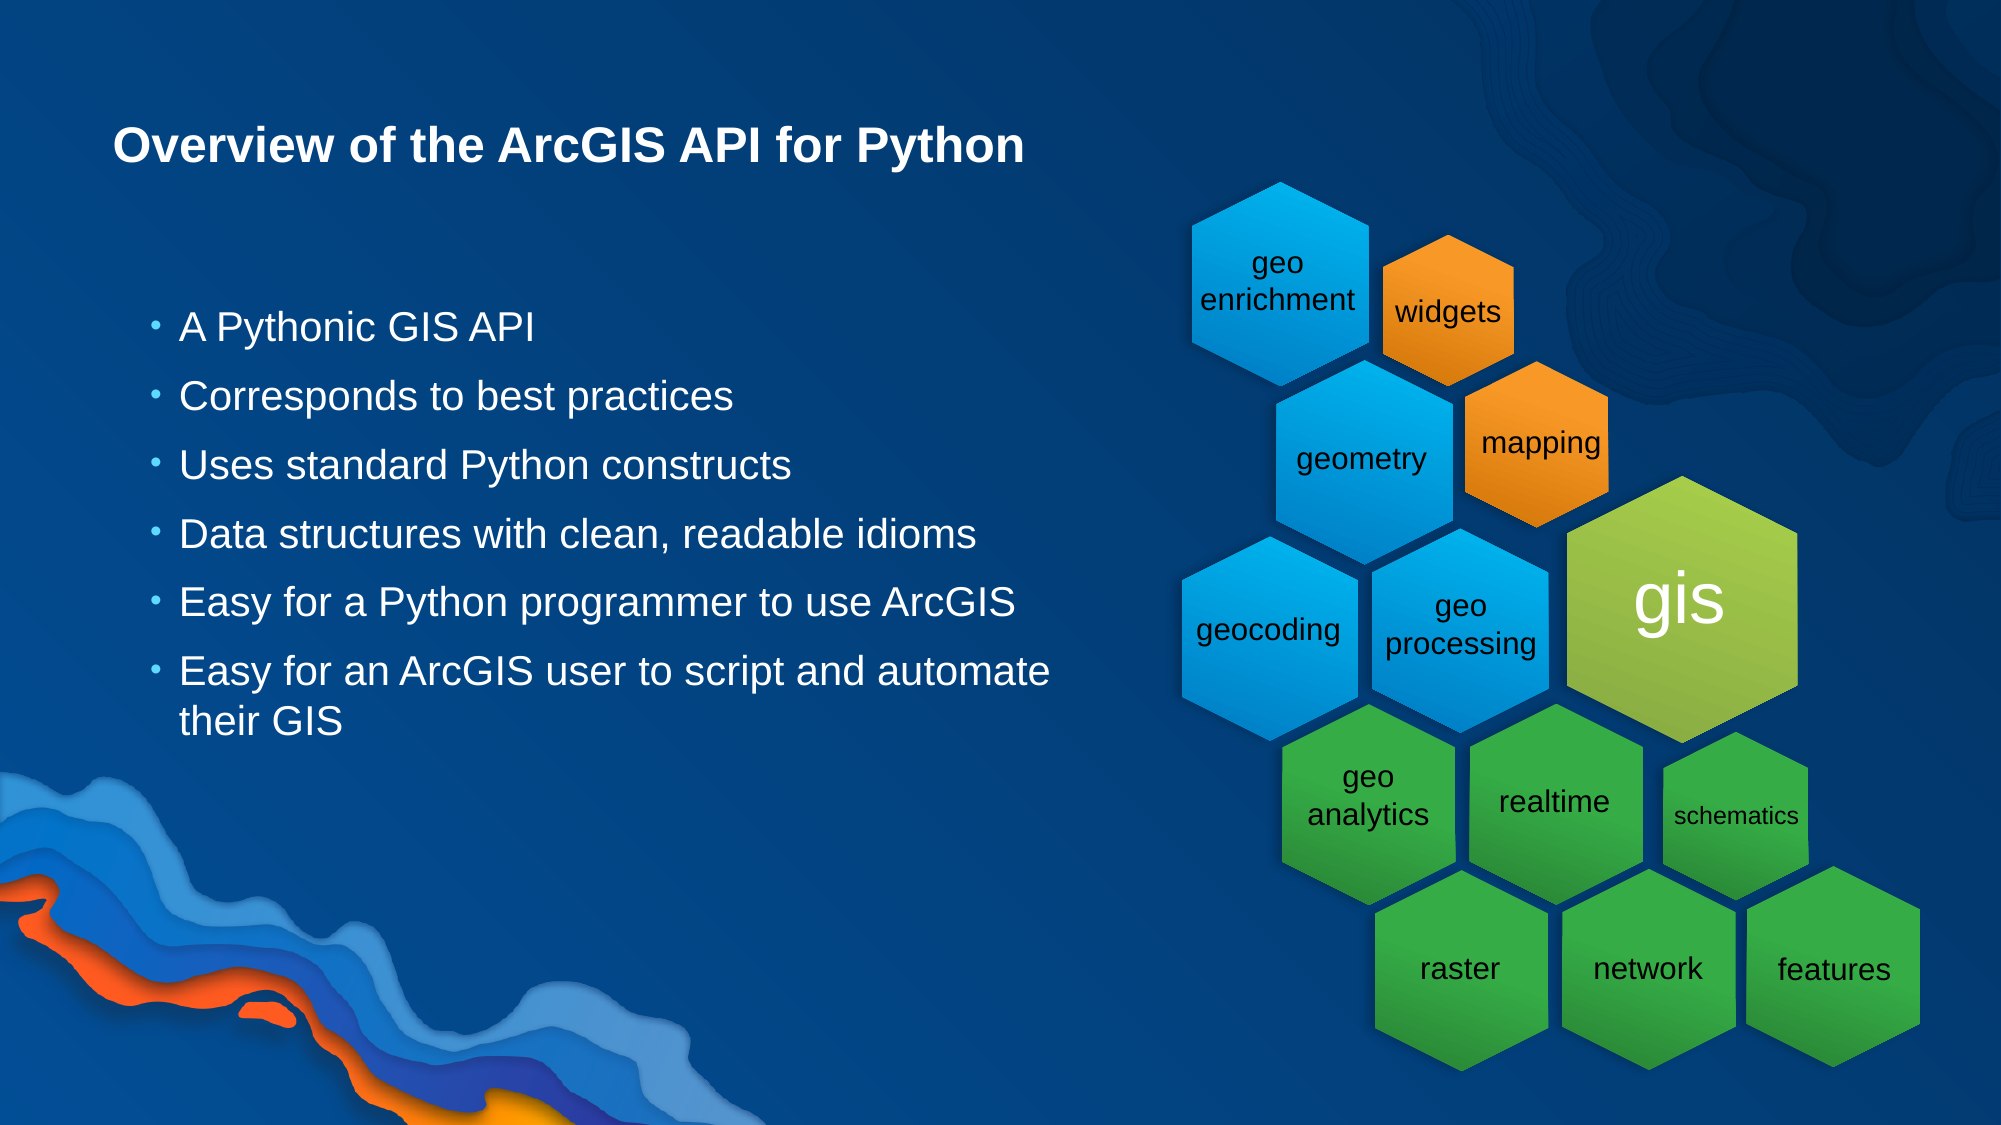

# Overview of the ArcGIS API for Python

geo
enrichment

widgets

mapping
geometry

gis

geo
processing
geocoding

geo
analytics
realtime
schematics

raster
network
features
A Pythonic GIS API
Corresponds to best practices
Uses standard Python constructs
Data structures with clean, readable idioms
Easy for a Python programmer to use ArcGIS
Easy for an ArcGIS user to script and automate their GIS